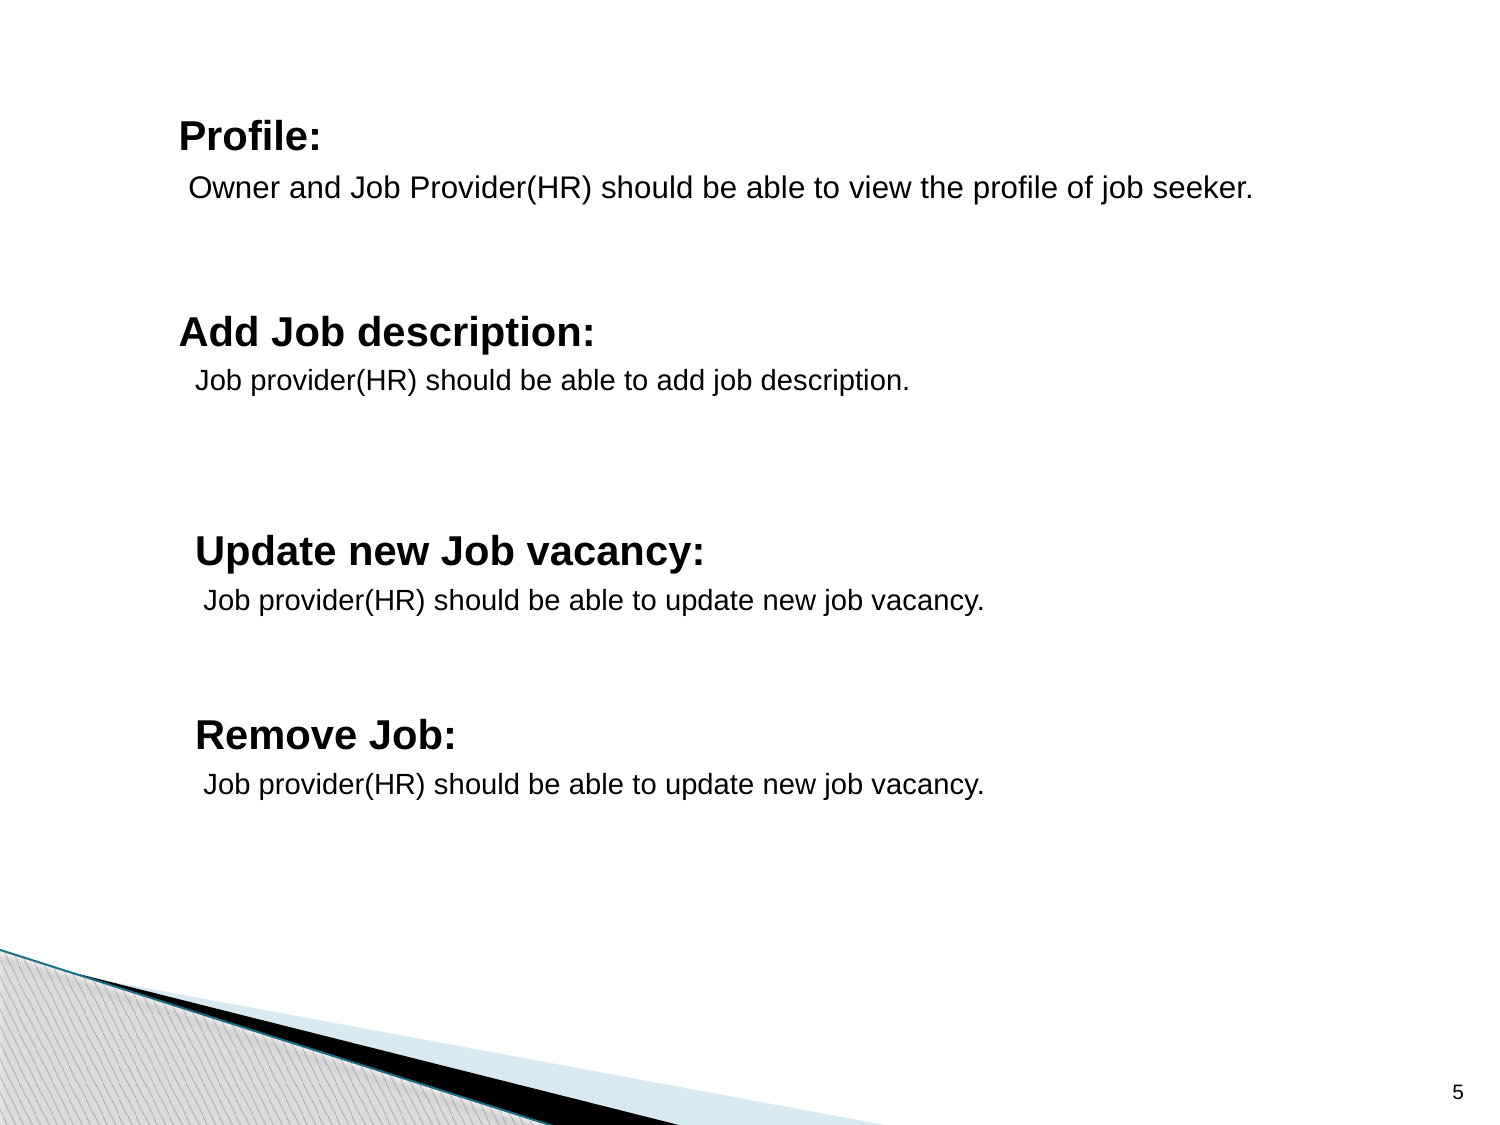

Profile:
         Owner and Job Provider(HR) should be able to view the profile of job seeker.

      Add Job description:
Job provider(HR) should be able to add job description.

Update new Job vacancy:
 Job provider(HR) should be able to update new job vacancy.

Remove Job:
 Job provider(HR) should be able to update new job vacancy.

5